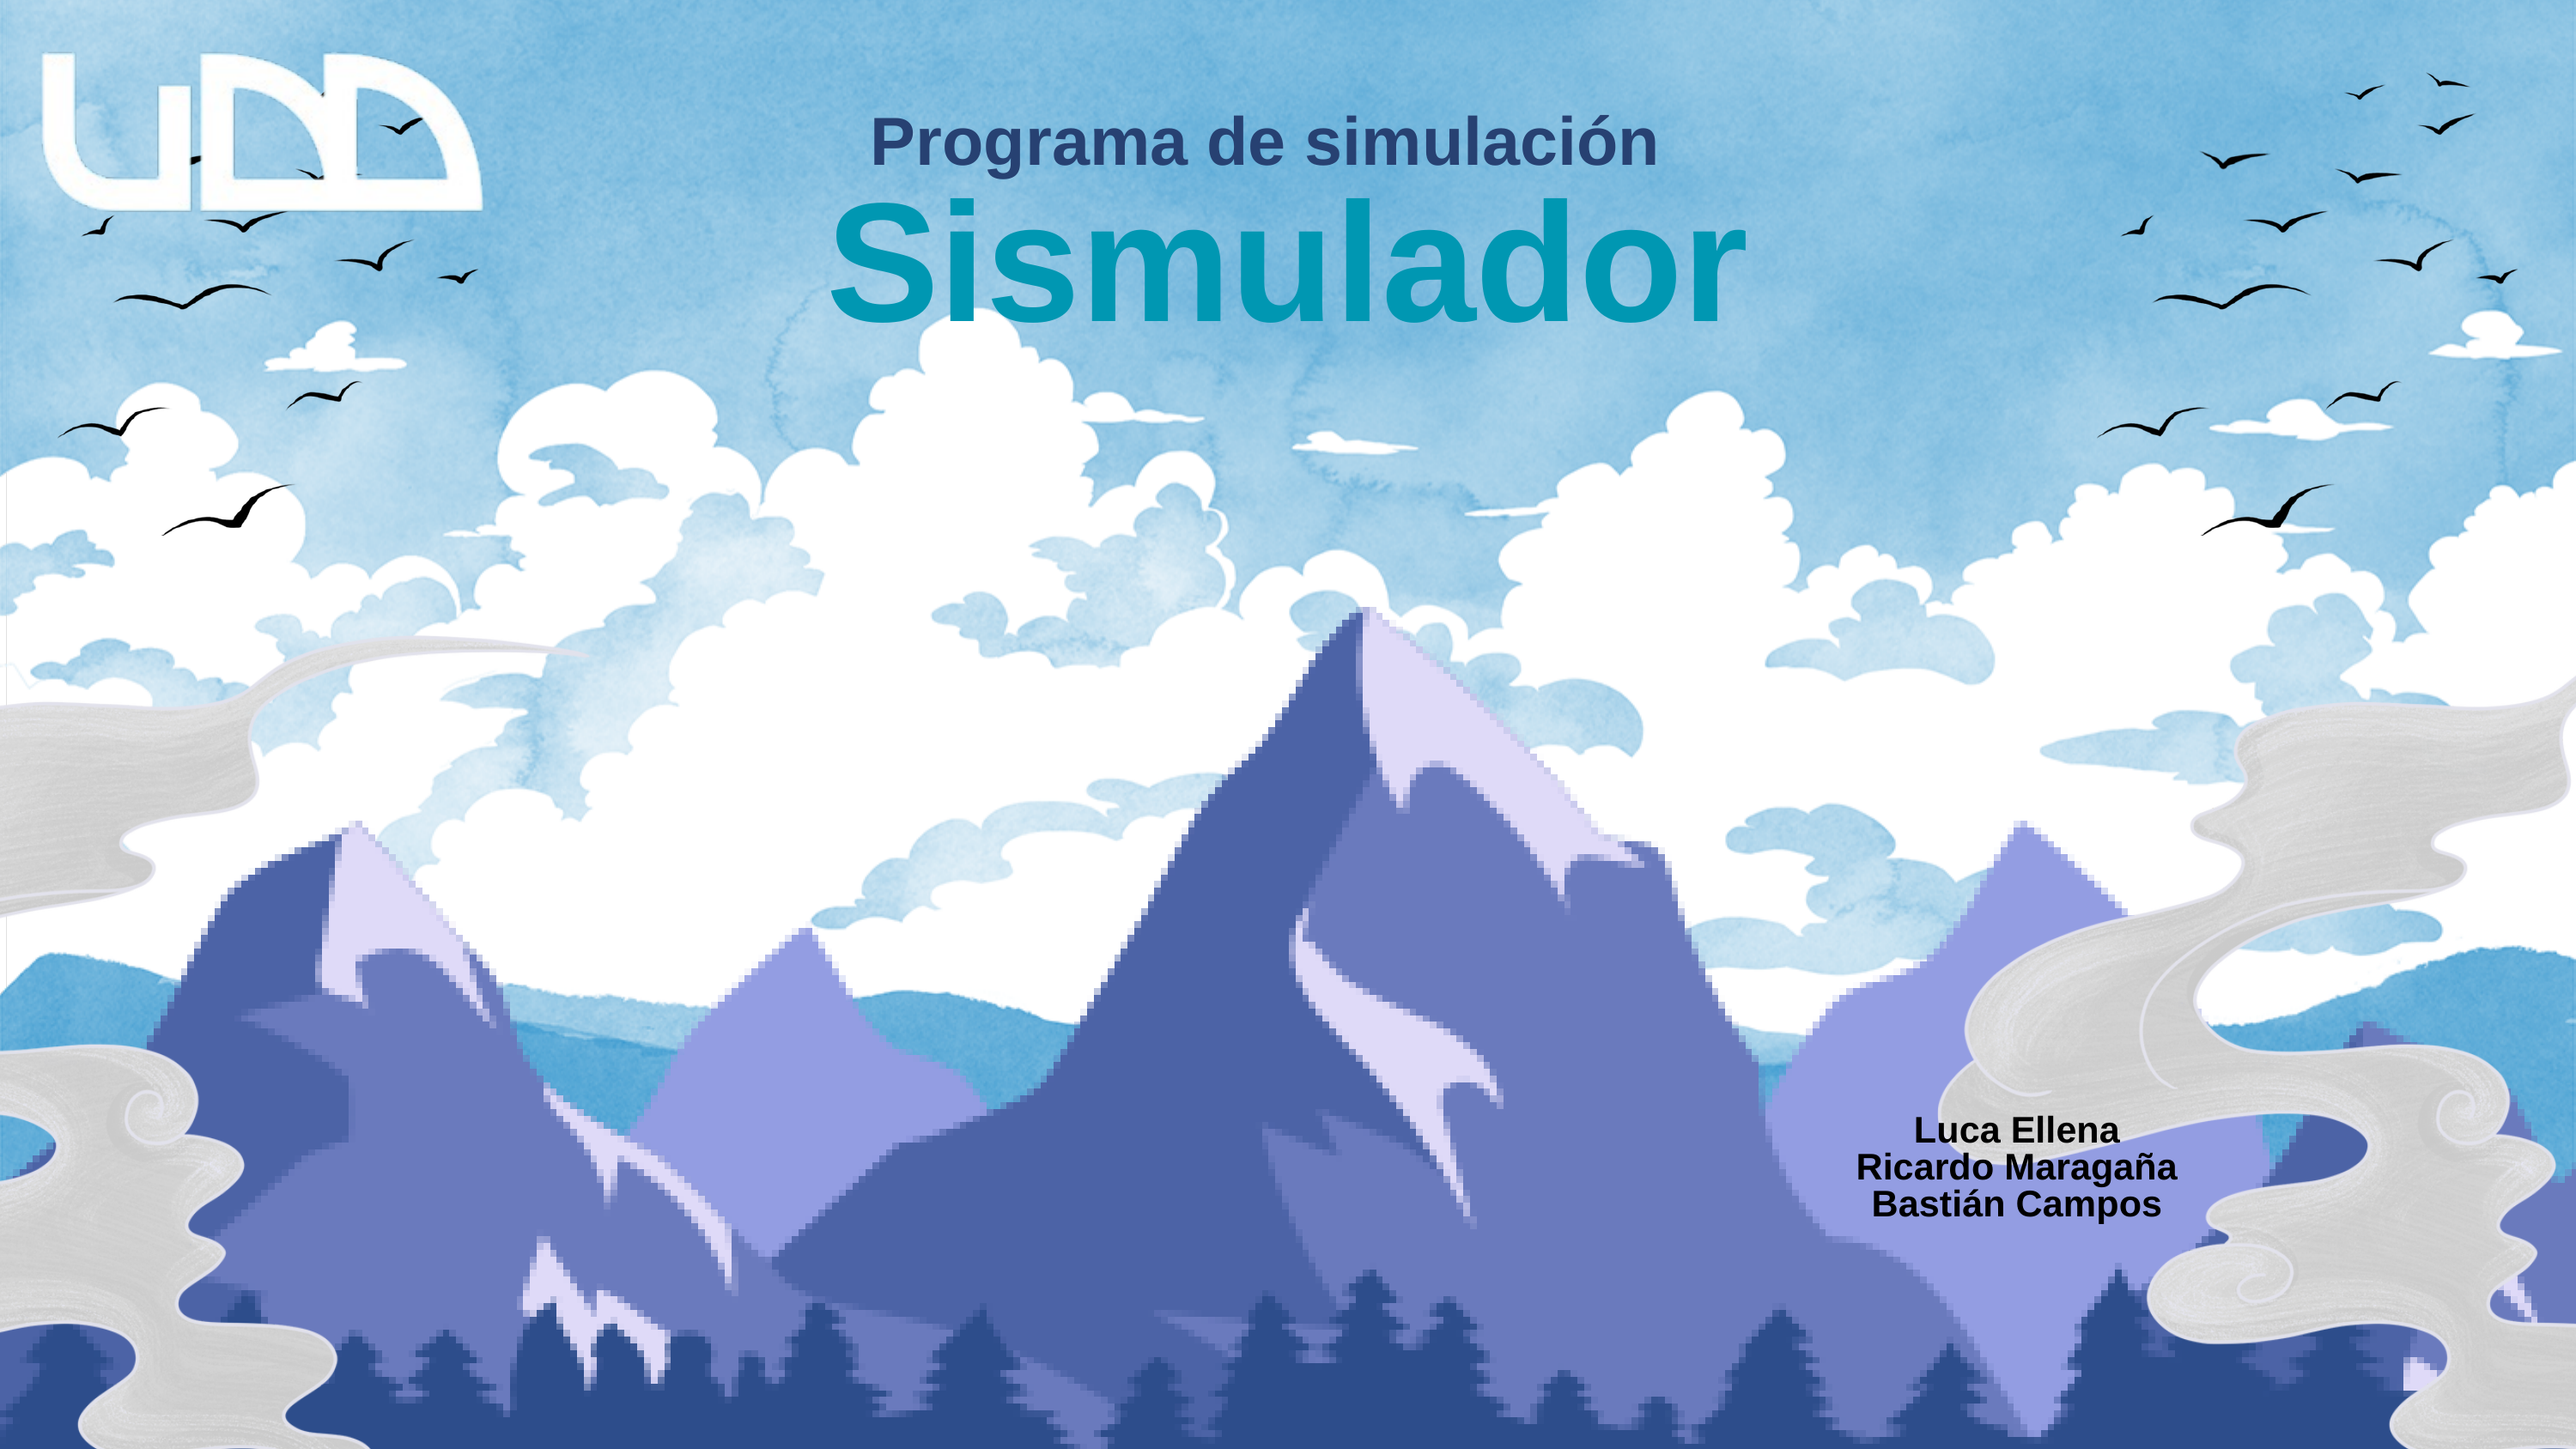

Programa de simulación
Sismulador

Luca Ellena
Ricardo Maragaña
Bastián Campos